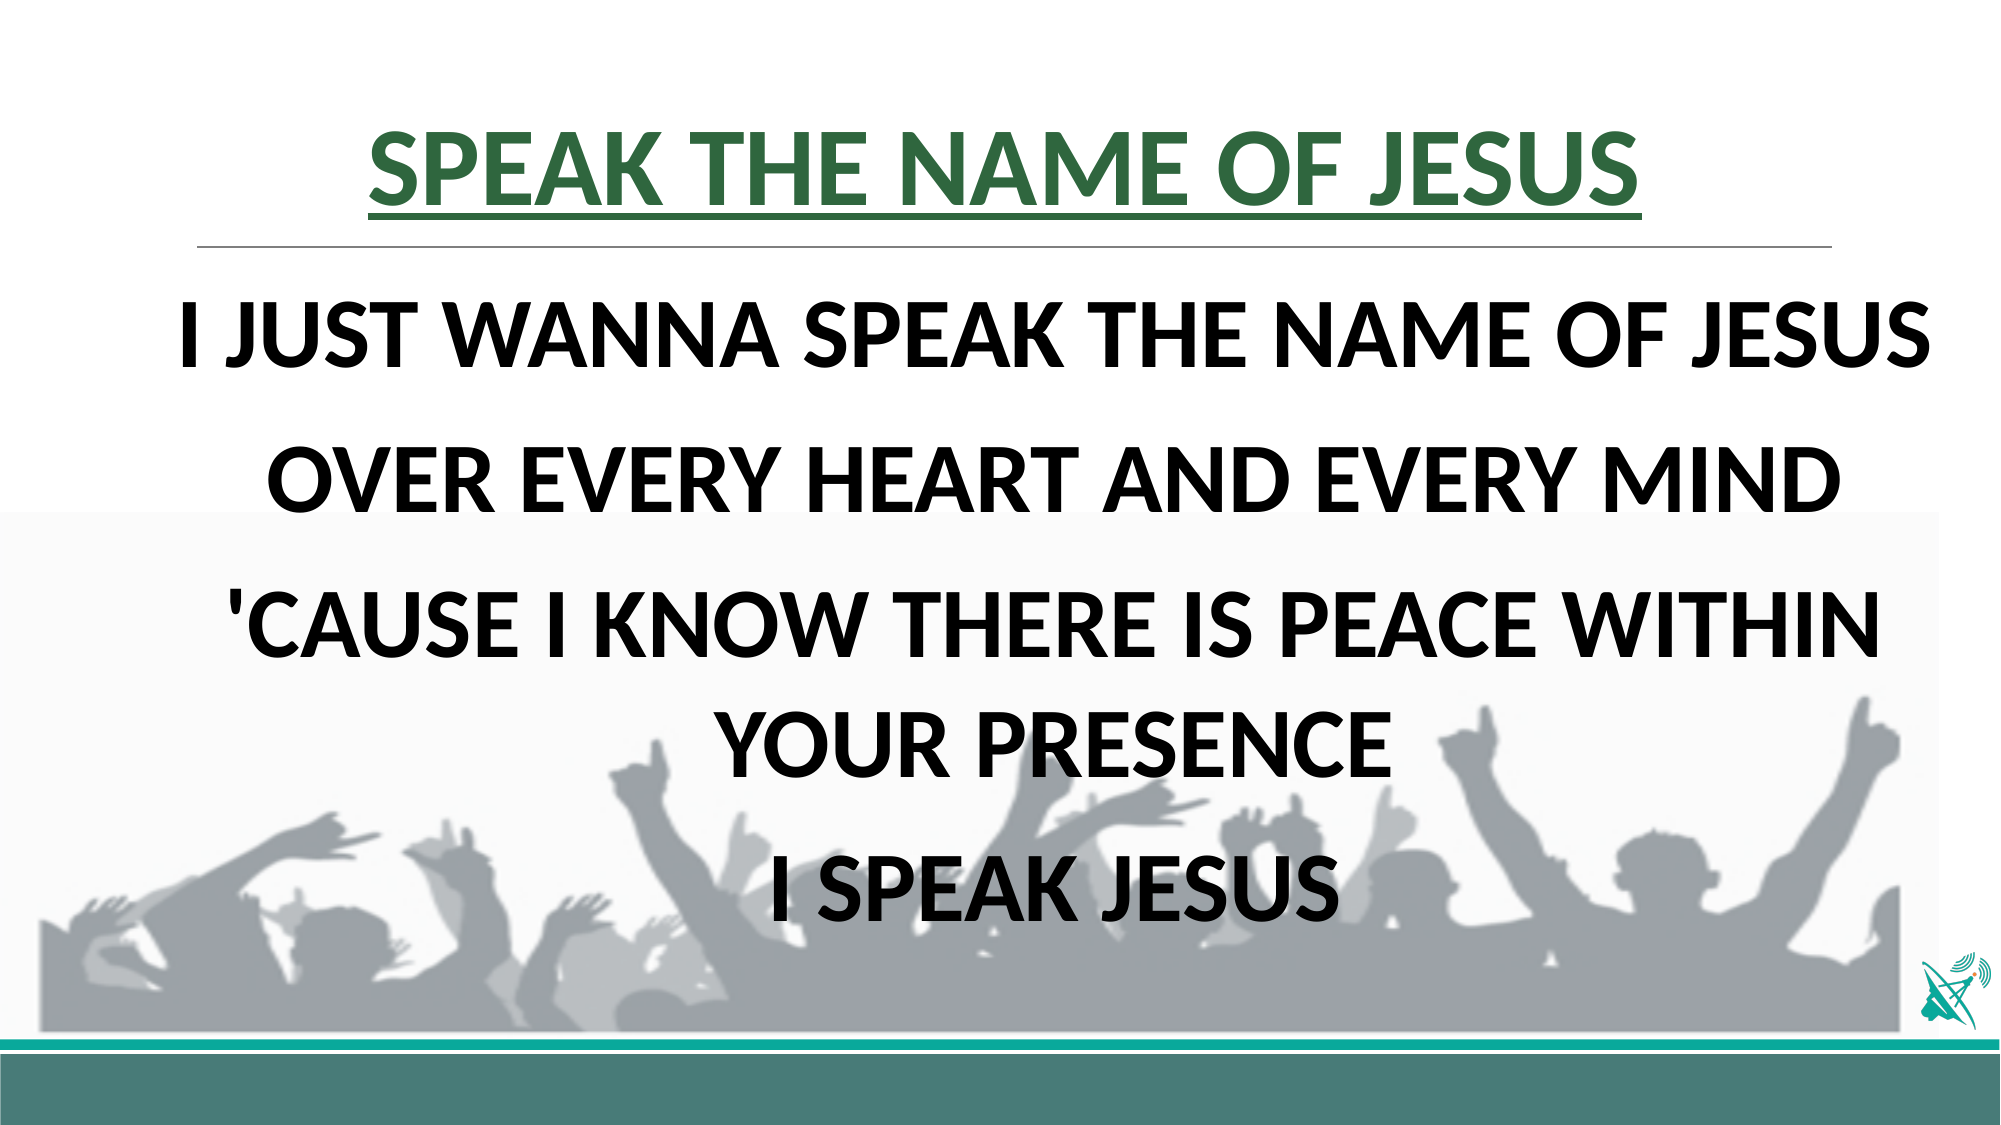

# SPEAK THE NAME OF JESUS
I JUST WANNA SPEAK THE NAME OF JESUS
OVER EVERY HEART AND EVERY MIND
'CAUSE I KNOW THERE IS PEACE WITHIN YOUR PRESENCE
I SPEAK JESUS